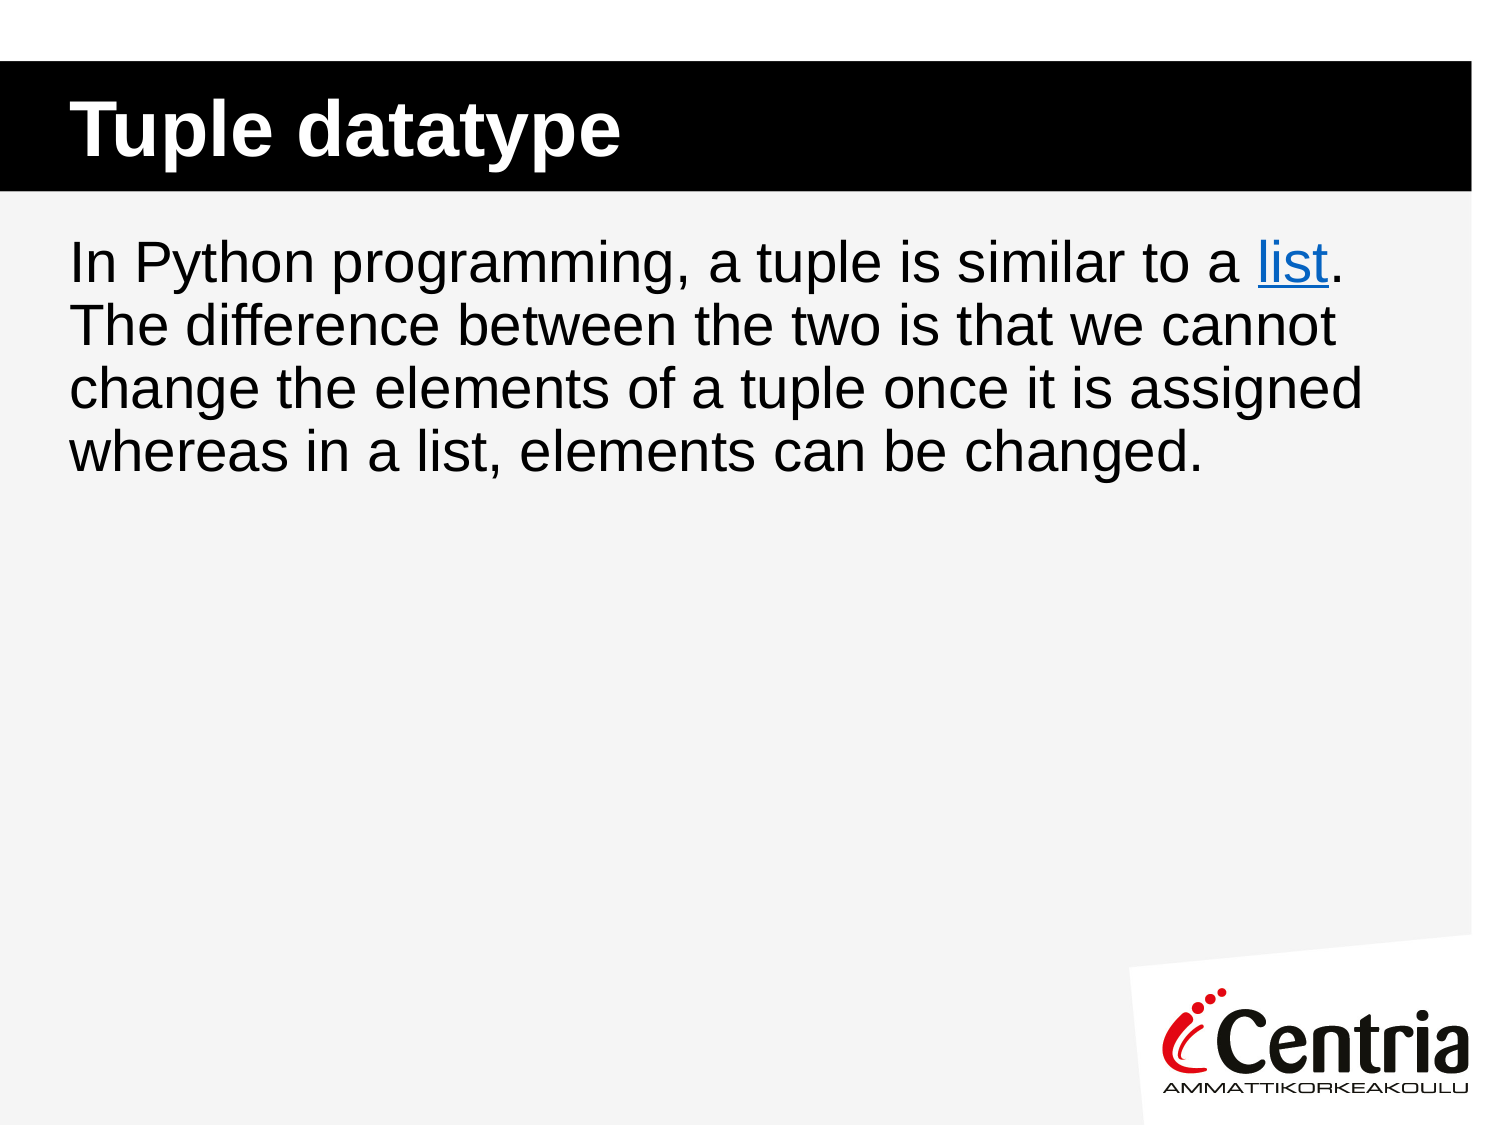

# Tuple datatype
In Python programming, a tuple is similar to a list. The difference between the two is that we cannot change the elements of a tuple once it is assigned whereas in a list, elements can be changed.